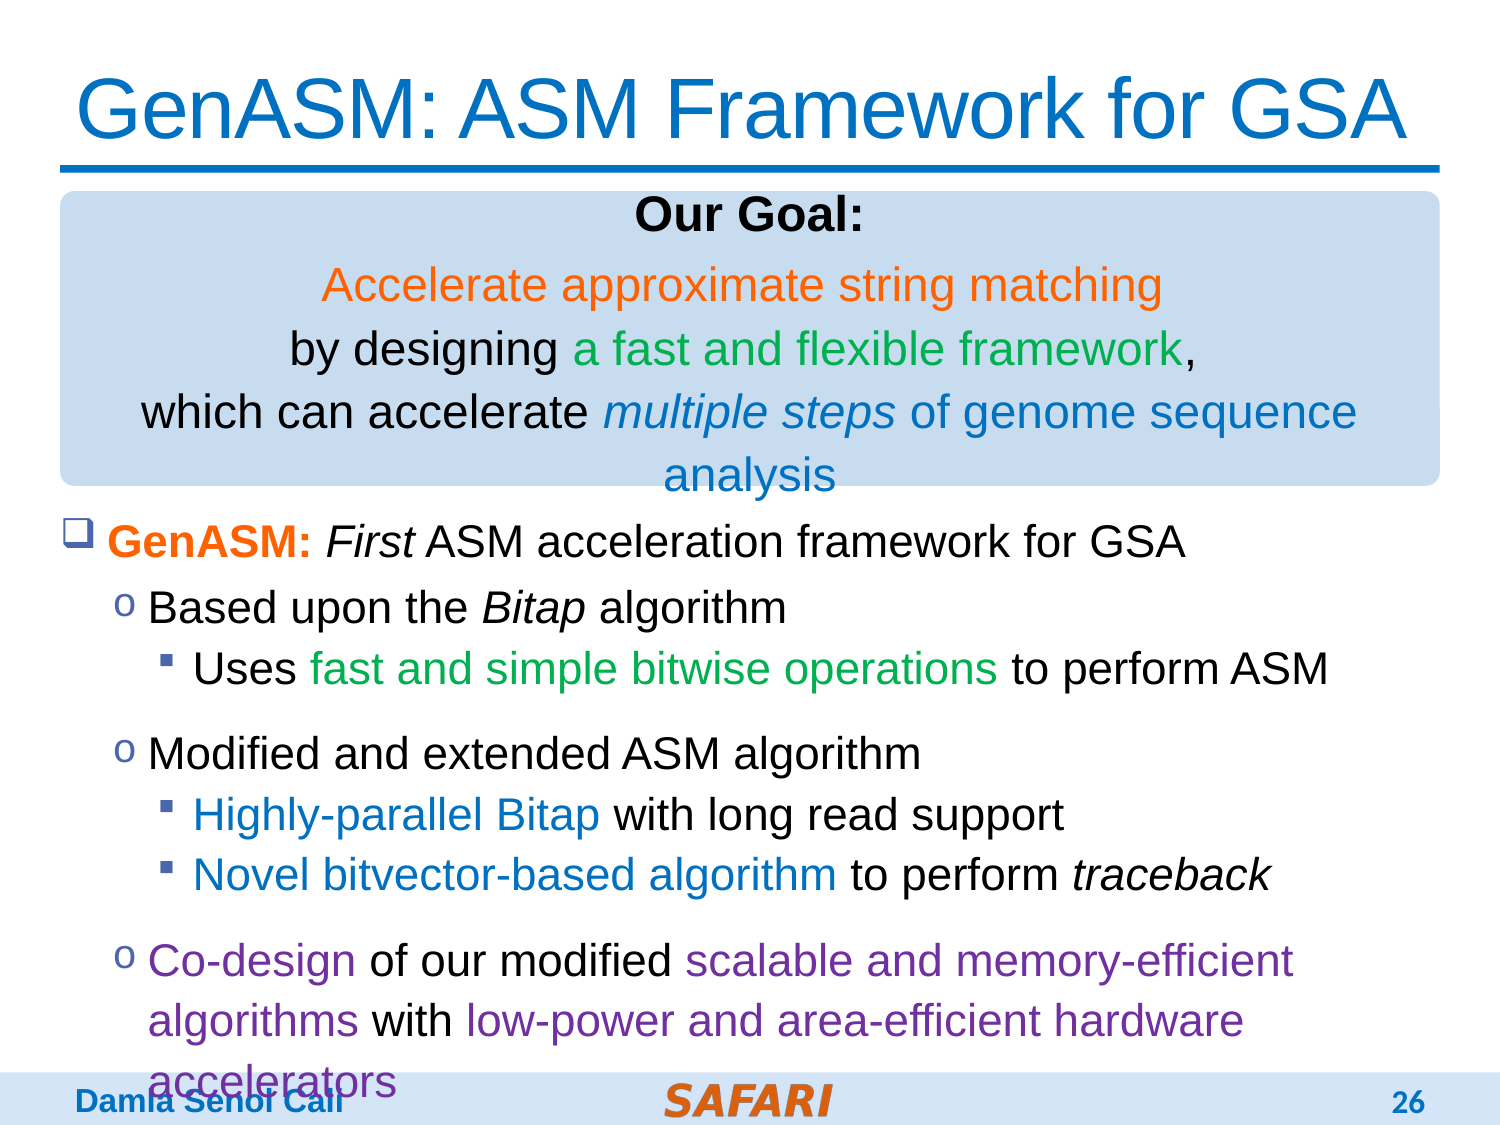

# GenASM: ASM Framework for GSA
Our Goal:
Accelerate approximate string matching
by designing a fast and flexible framework,
which can accelerate multiple steps of genome sequence analysis
GenASM: First ASM acceleration framework for GSA
Based upon the Bitap algorithm
Uses fast and simple bitwise operations to perform ASM
Modified and extended ASM algorithm
Highly-parallel Bitap with long read support
Novel bitvector-based algorithm to perform traceback
Co-design of our modified scalable and memory-efficient algorithms with low-power and area-efficient hardware accelerators

26